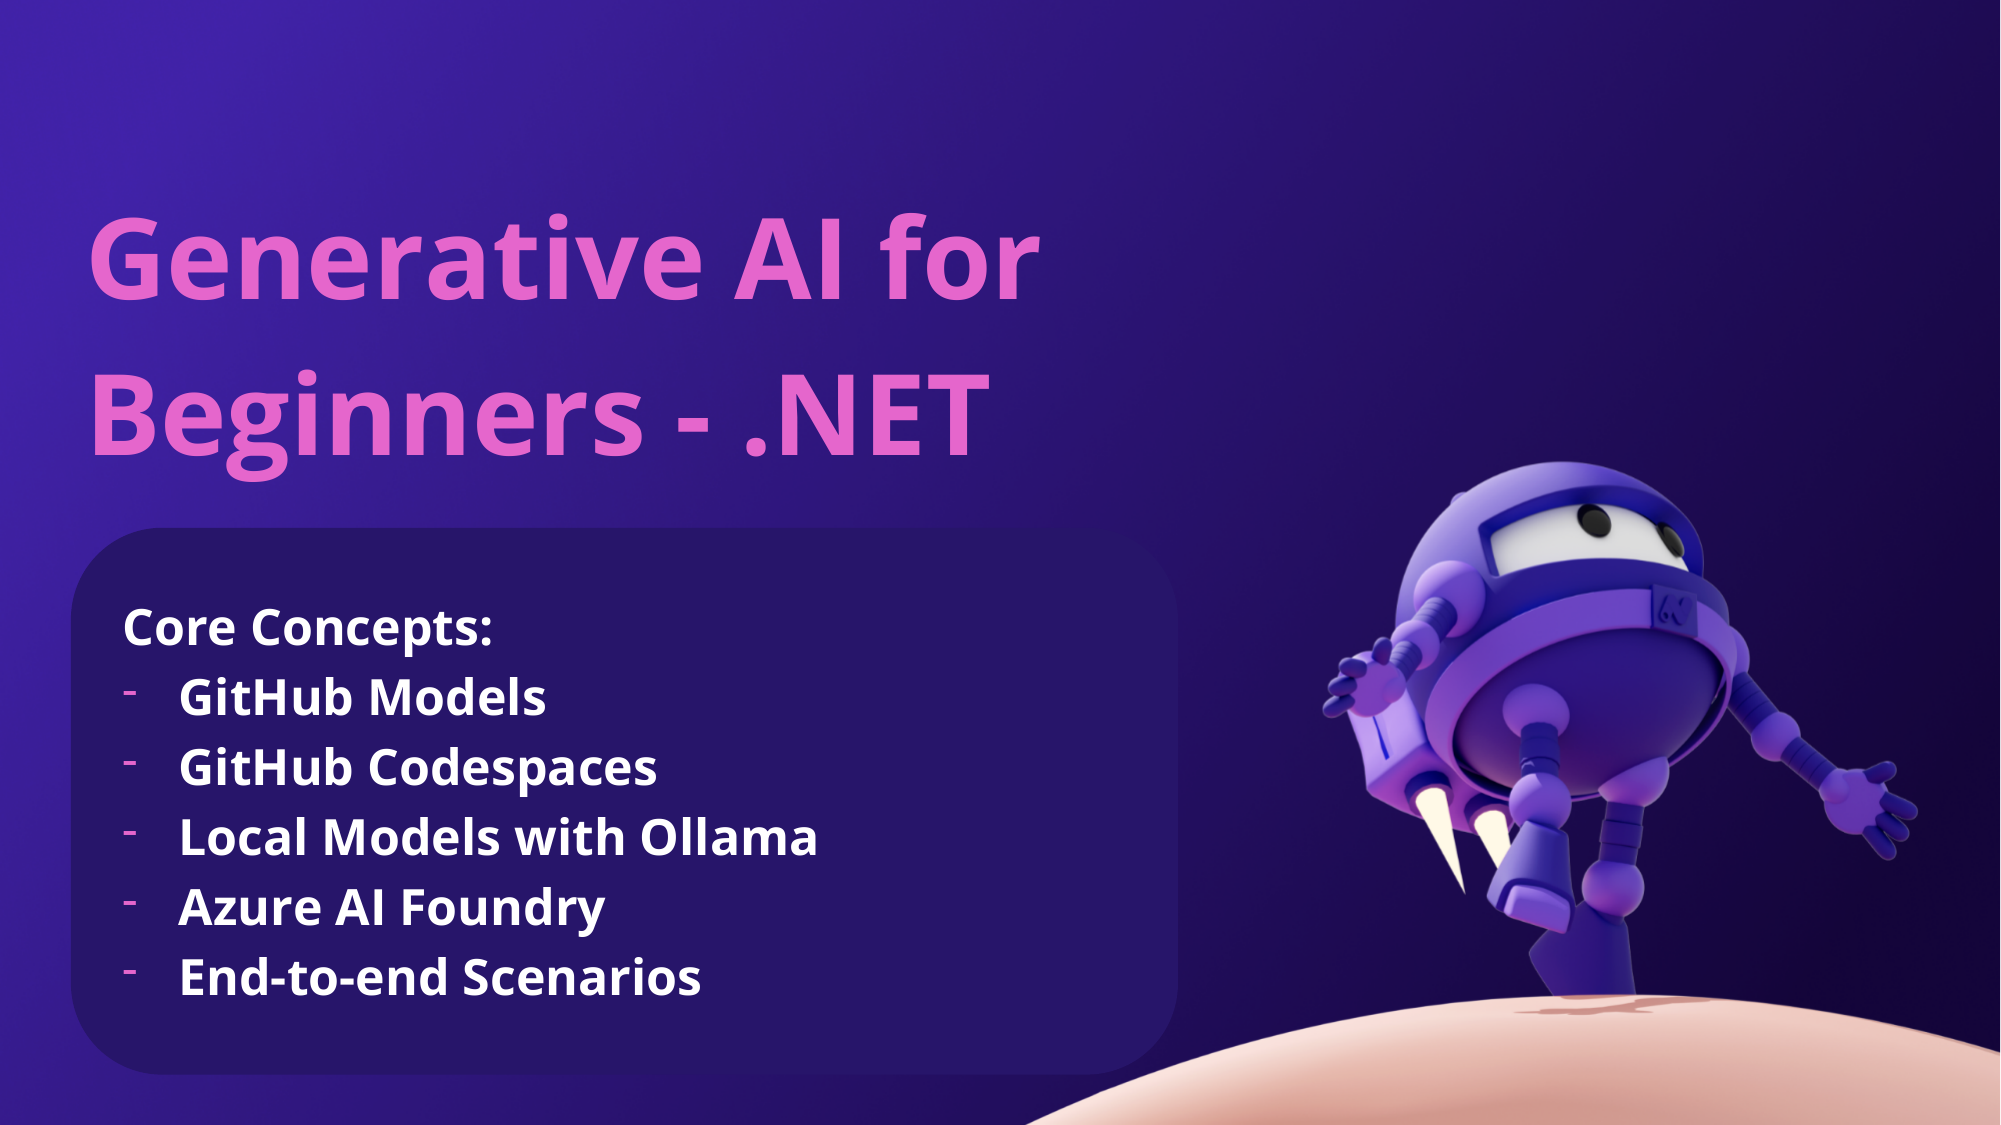

# Generative AI for Beginners - .NET

Core Concepts:
GitHub Models
GitHub Codespaces
Local Models with Ollama
Azure AI Foundry
End-to-end Scenarios